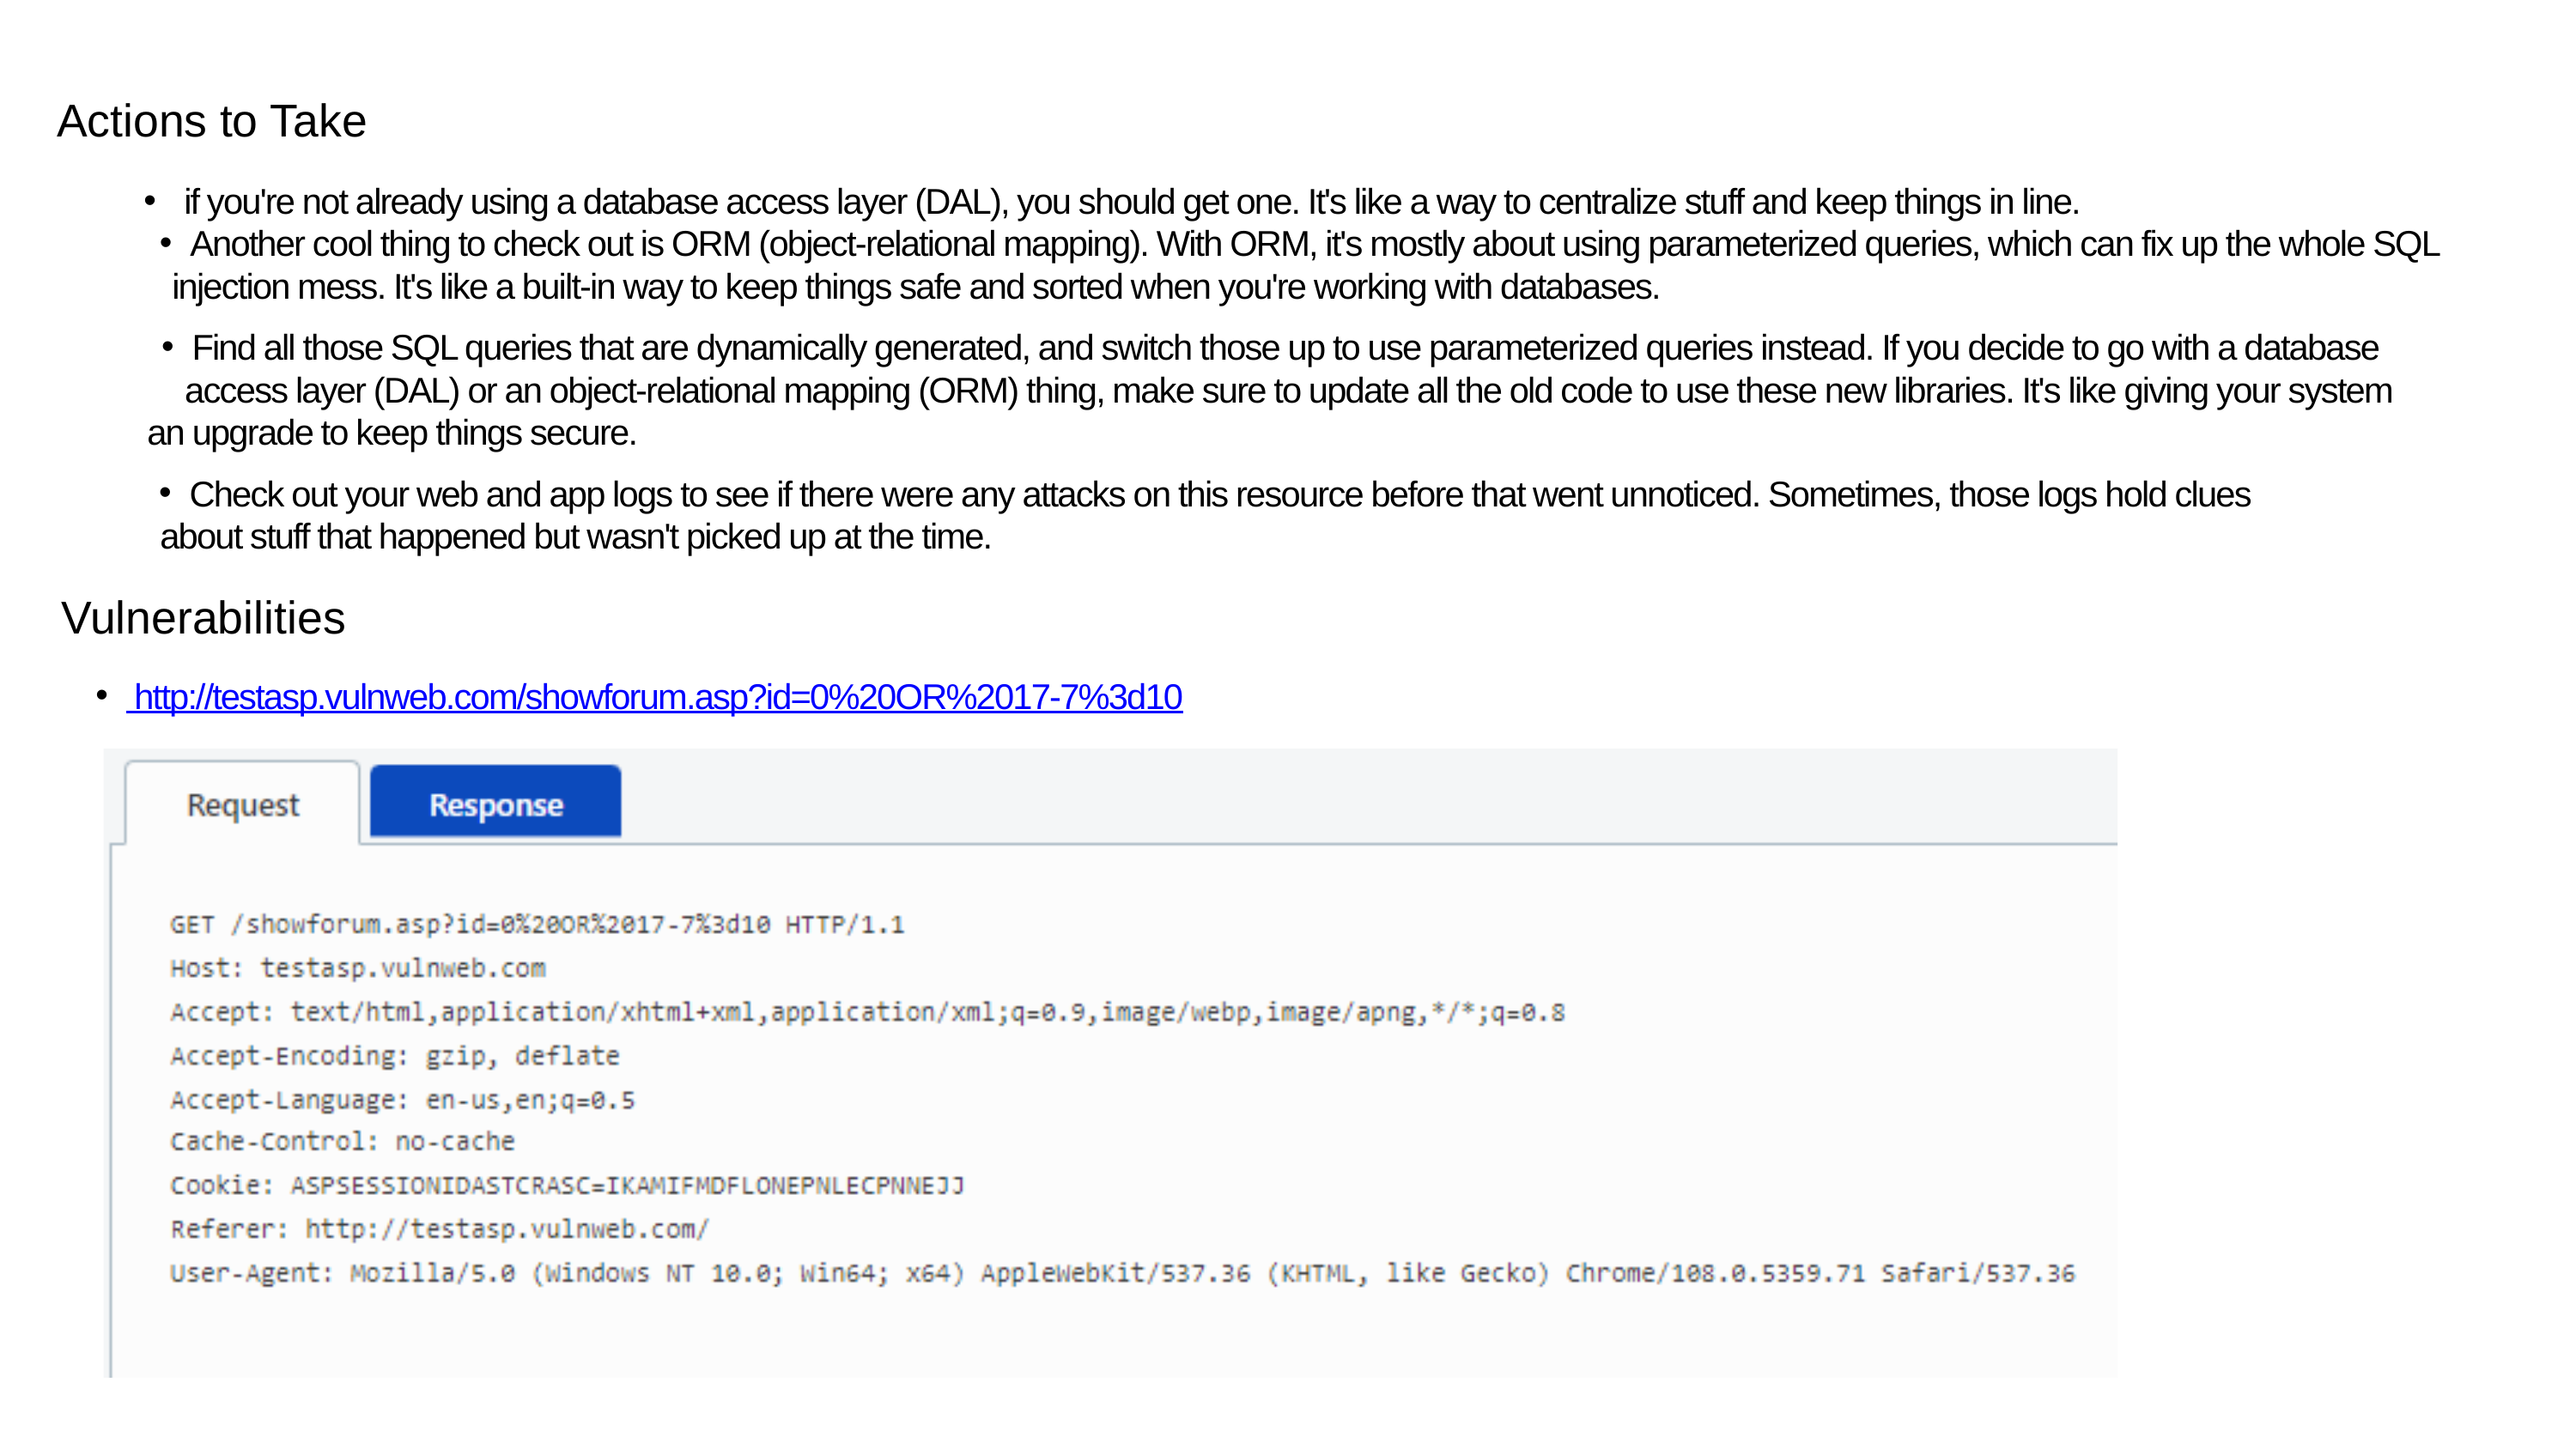

Actions to Take
 if you're not already using a database access layer (DAL), you should get one. It's like a way to centralize stuff and keep things in line.
Another cool thing to check out is ORM (object-relational mapping). With ORM, it's mostly about using parameterized queries, which can fix up the whole SQL
injection mess. It's like a built-in way to keep things safe and sorted when you're working with databases.
Find all those SQL queries that are dynamically generated, and switch those up to use parameterized queries instead. If you decide to go with a database
access layer (DAL) or an object-relational mapping (ORM) thing, make sure to update all the old code to use these new libraries. It's like giving your system
an upgrade to keep things secure.
Check out your web and app logs to see if there were any attacks on this resource before that went unnoticed. Sometimes, those logs hold clues
about stuff that happened but wasn't picked up at the time.
Vulnerabilities
 http://testasp.vulnweb.com/showforum.asp?id=0%20OR%2017-7%3d10